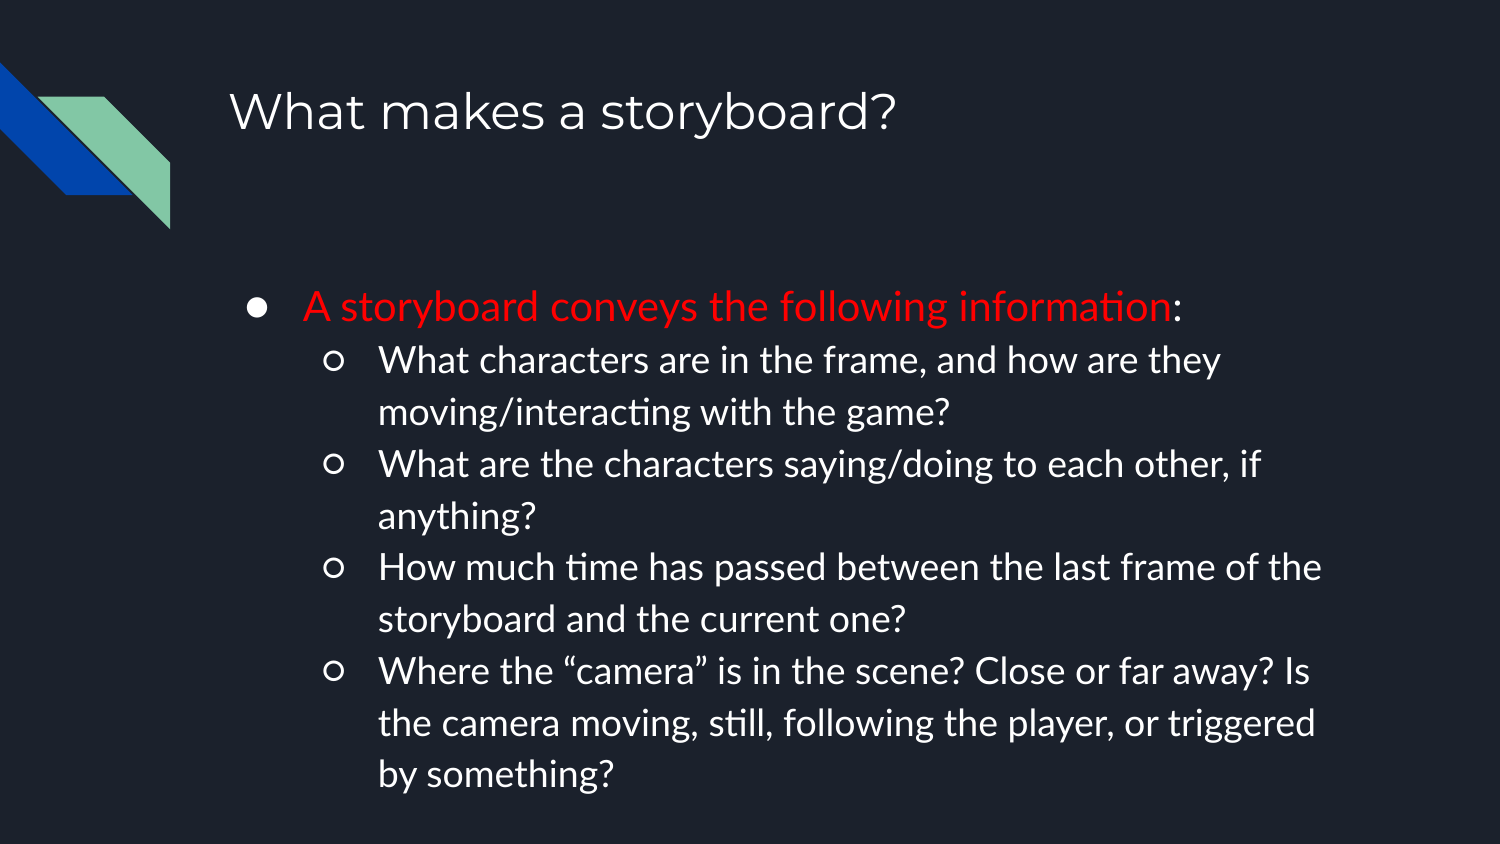

# What makes a storyboard?
A storyboard conveys the following information:
What characters are in the frame, and how are they moving/interacting with the game?
What are the characters saying/doing to each other, if anything?
How much time has passed between the last frame of the storyboard and the current one?
Where the “camera” is in the scene? Close or far away? Is the camera moving, still, following the player, or triggered by something?